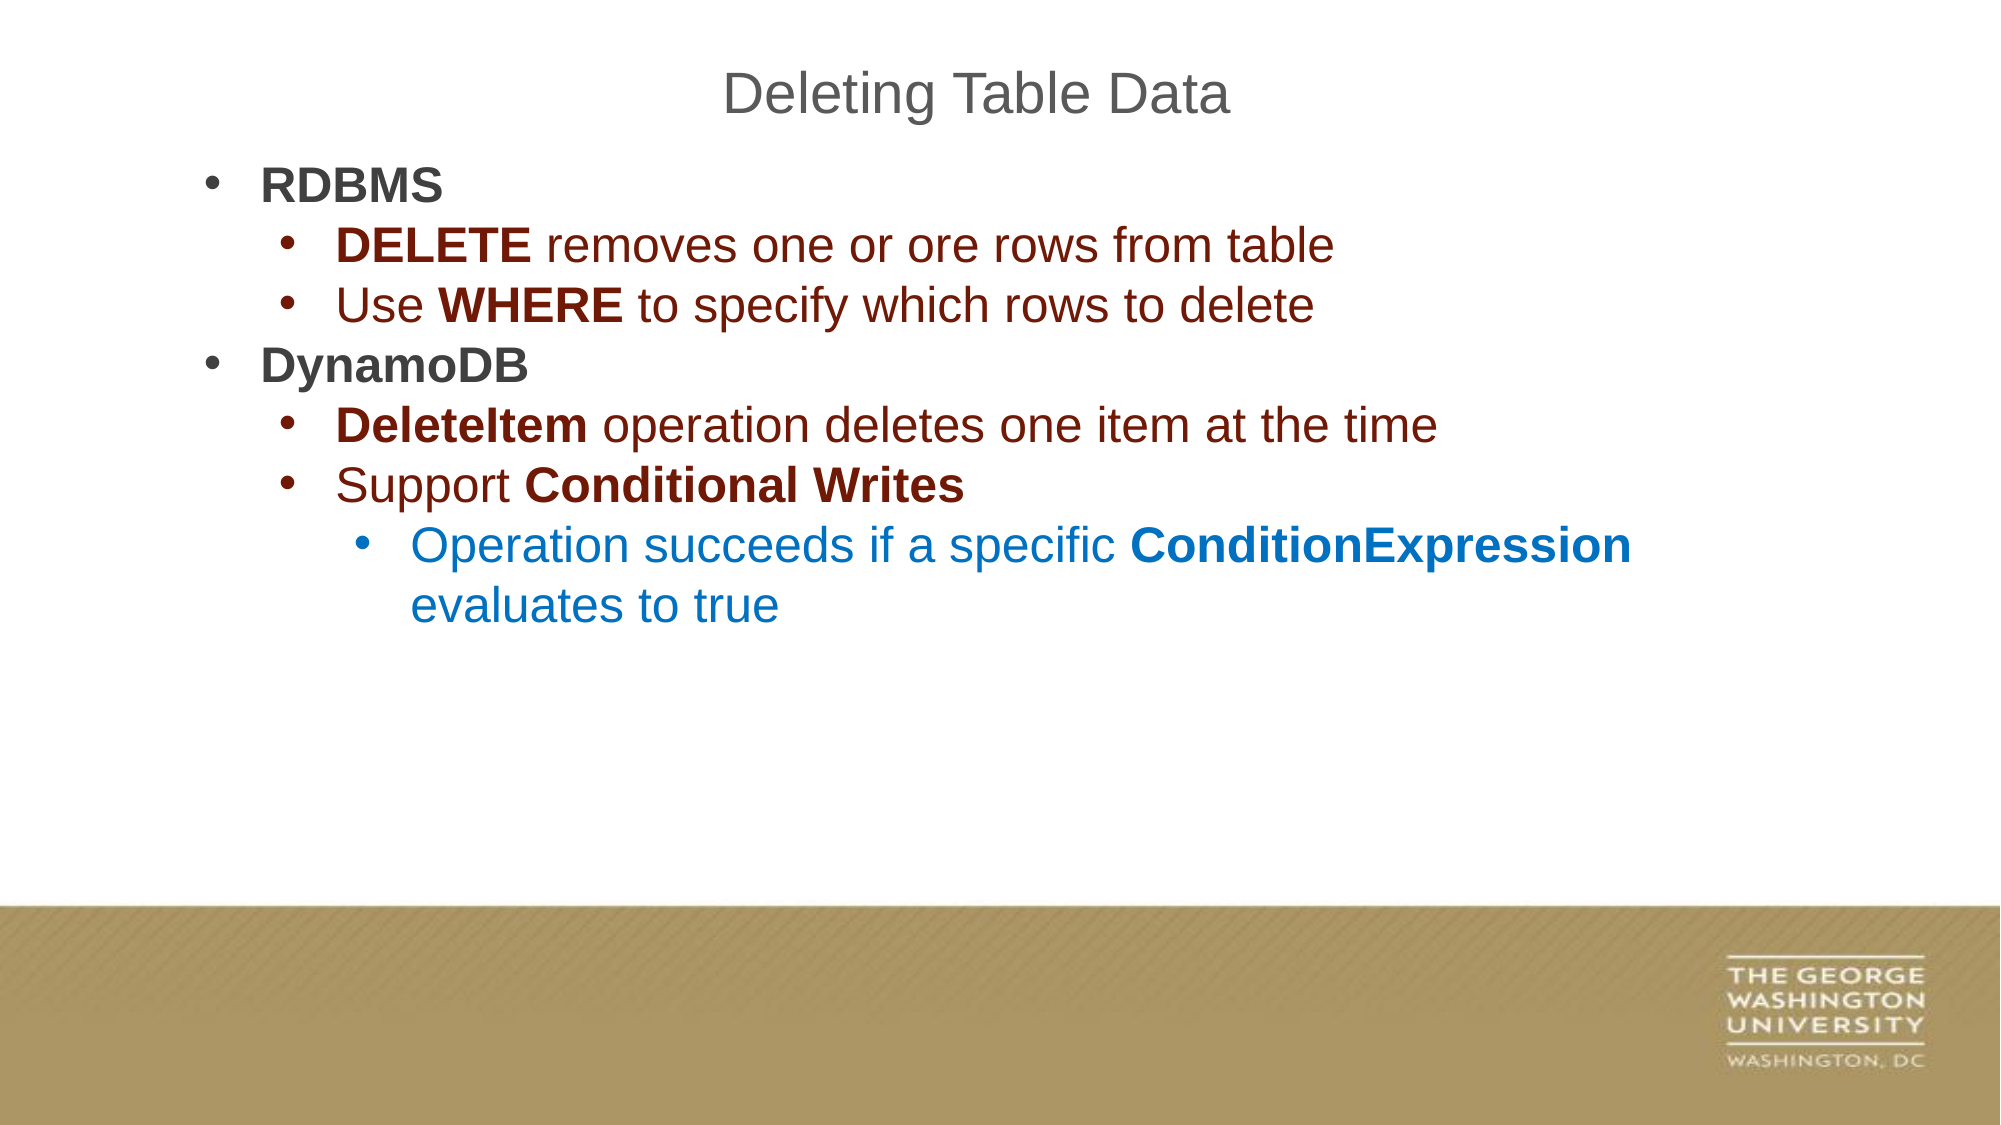

Deleting Table Data
RDBMS
DELETE removes one or ore rows from table
Use WHERE to specify which rows to delete
DynamoDB
DeleteItem operation deletes one item at the time
Support Conditional Writes
Operation succeeds if a specific ConditionExpression evaluates to true